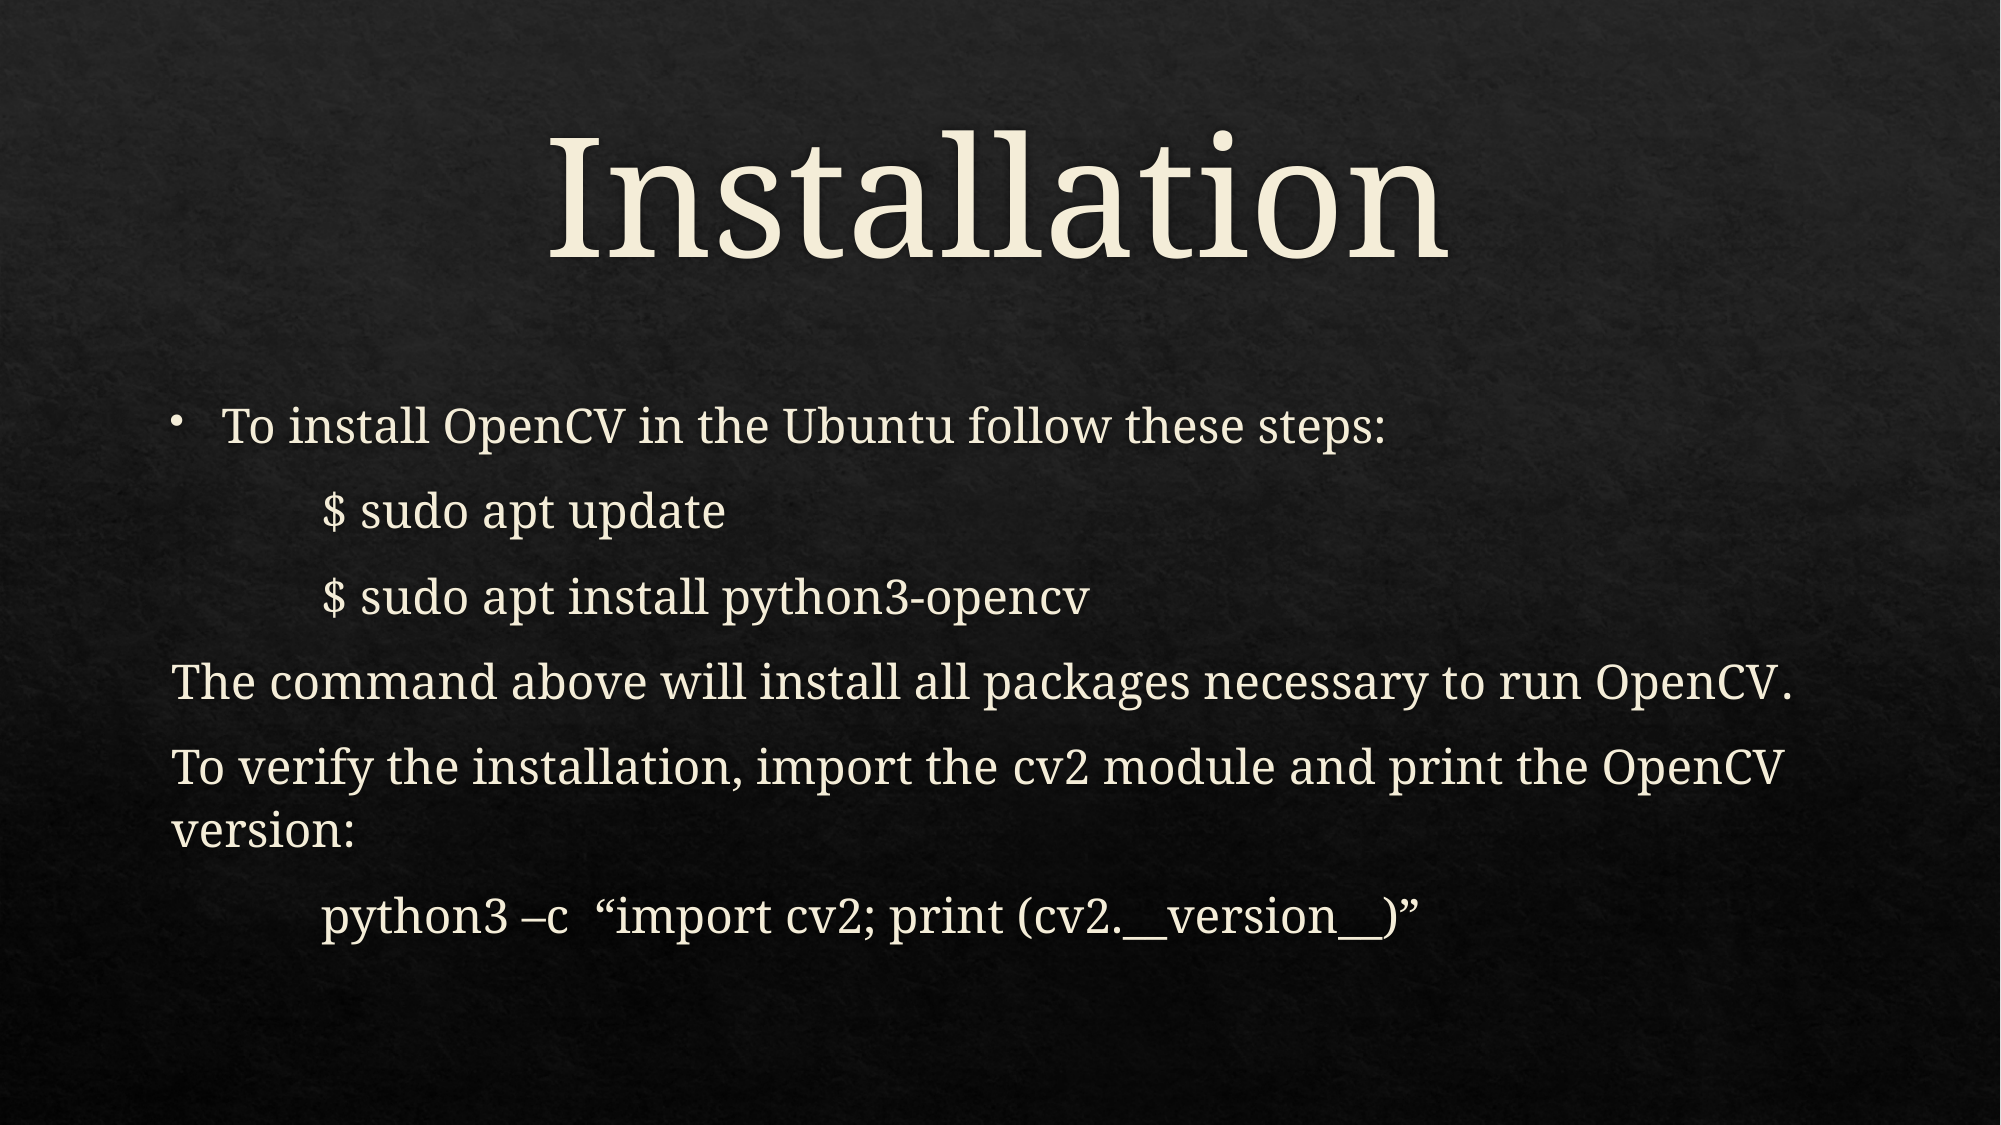

# Installation
To install OpenCV in the Ubuntu follow these steps:
	$ sudo apt update
	$ sudo apt install python3-opencv
The command above will install all packages necessary to run OpenCV.
To verify the installation, import the cv2 module and print the OpenCV version:
	python3 –c  “import cv2; print (cv2.__version__)”